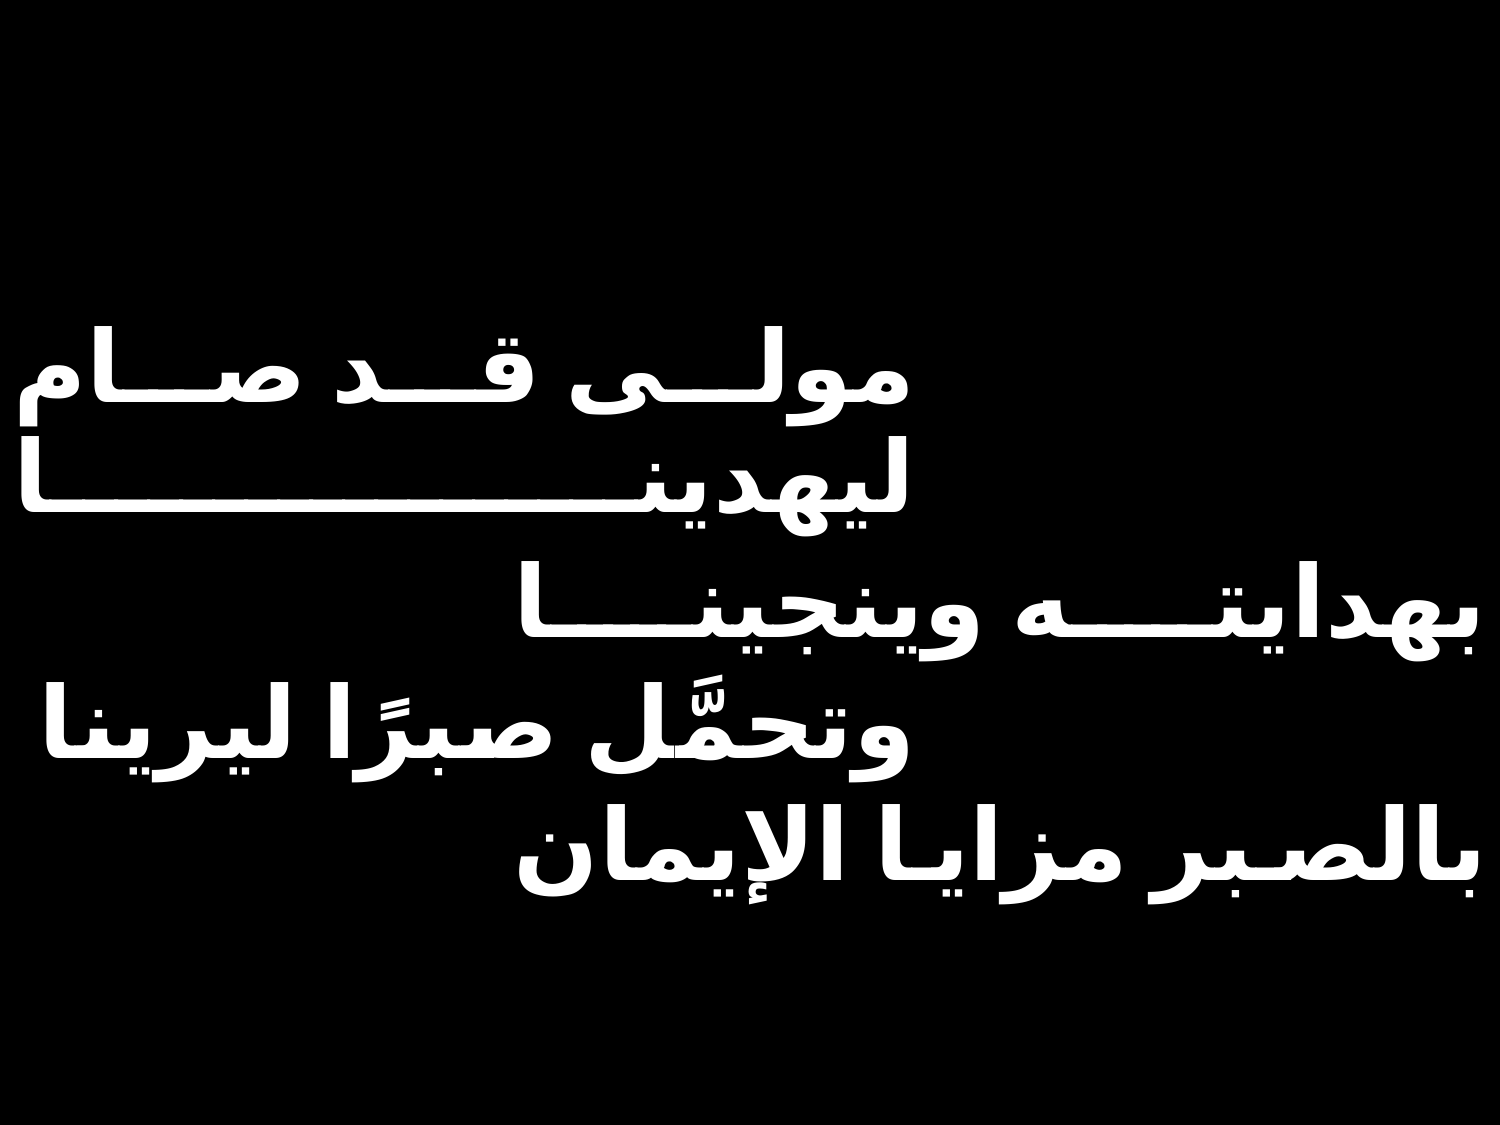

| مولى قد صام ليهدينا |  |  |
| --- | --- | --- |
|  | بهدايته وينجينا |  |
| وتحمَّل صبرًا ليرينا |  |  |
|  | بالصبر مزايا الإيمان |  |